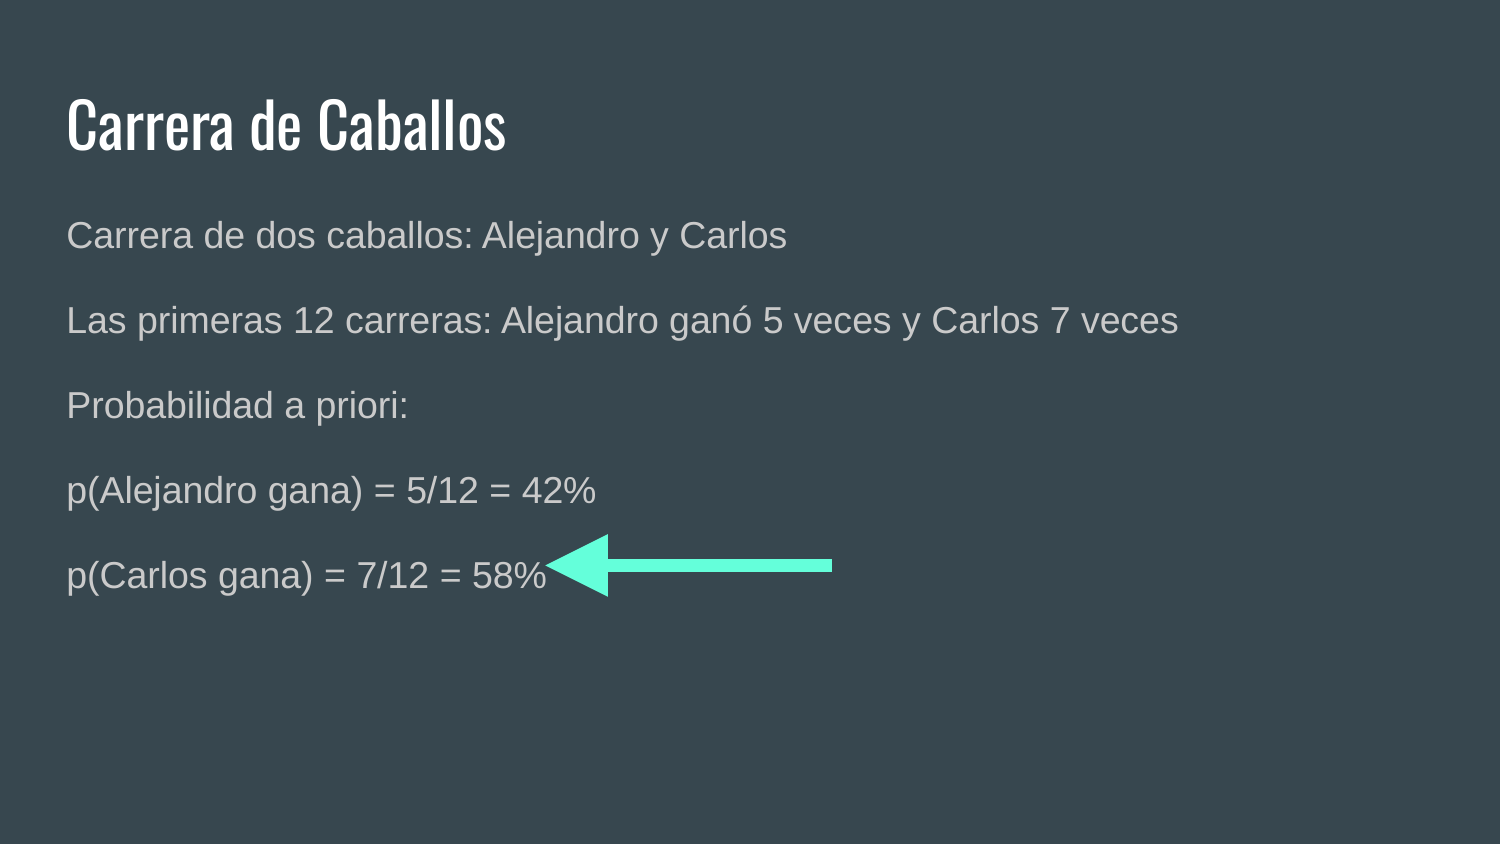

# Carrera de Caballos
Carrera de dos caballos: Alejandro y Carlos
Las primeras 12 carreras: Alejandro ganó 5 veces y Carlos 7 veces
Probabilidad a priori:
p(Alejandro gana) = 5/12 = 42%
p(Carlos gana) = 7/12 = 58%